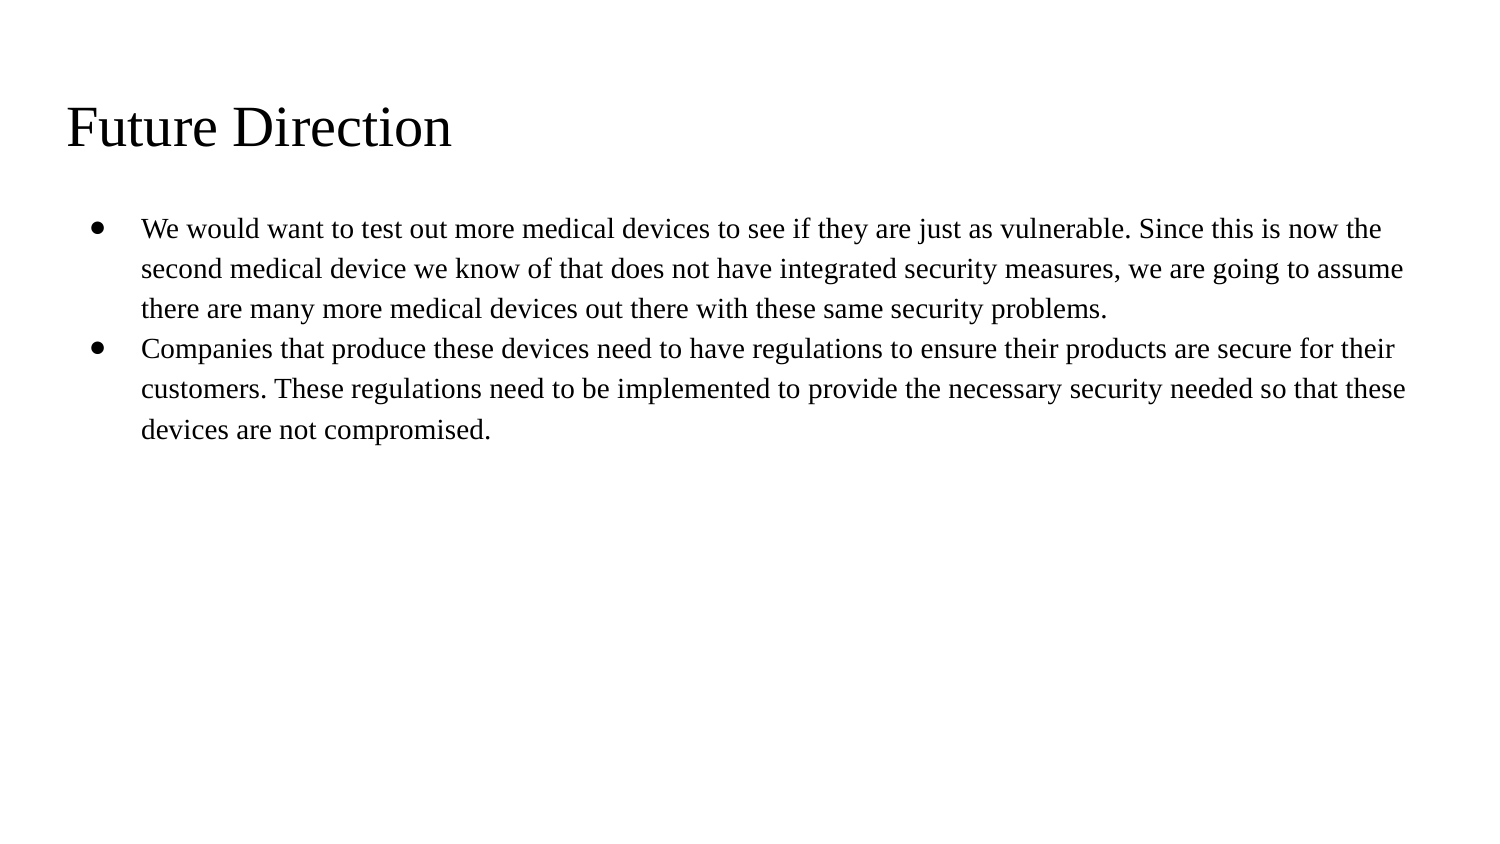

# Future Direction
We would want to test out more medical devices to see if they are just as vulnerable. Since this is now the second medical device we know of that does not have integrated security measures, we are going to assume there are many more medical devices out there with these same security problems.
Companies that produce these devices need to have regulations to ensure their products are secure for their customers. These regulations need to be implemented to provide the necessary security needed so that these devices are not compromised.